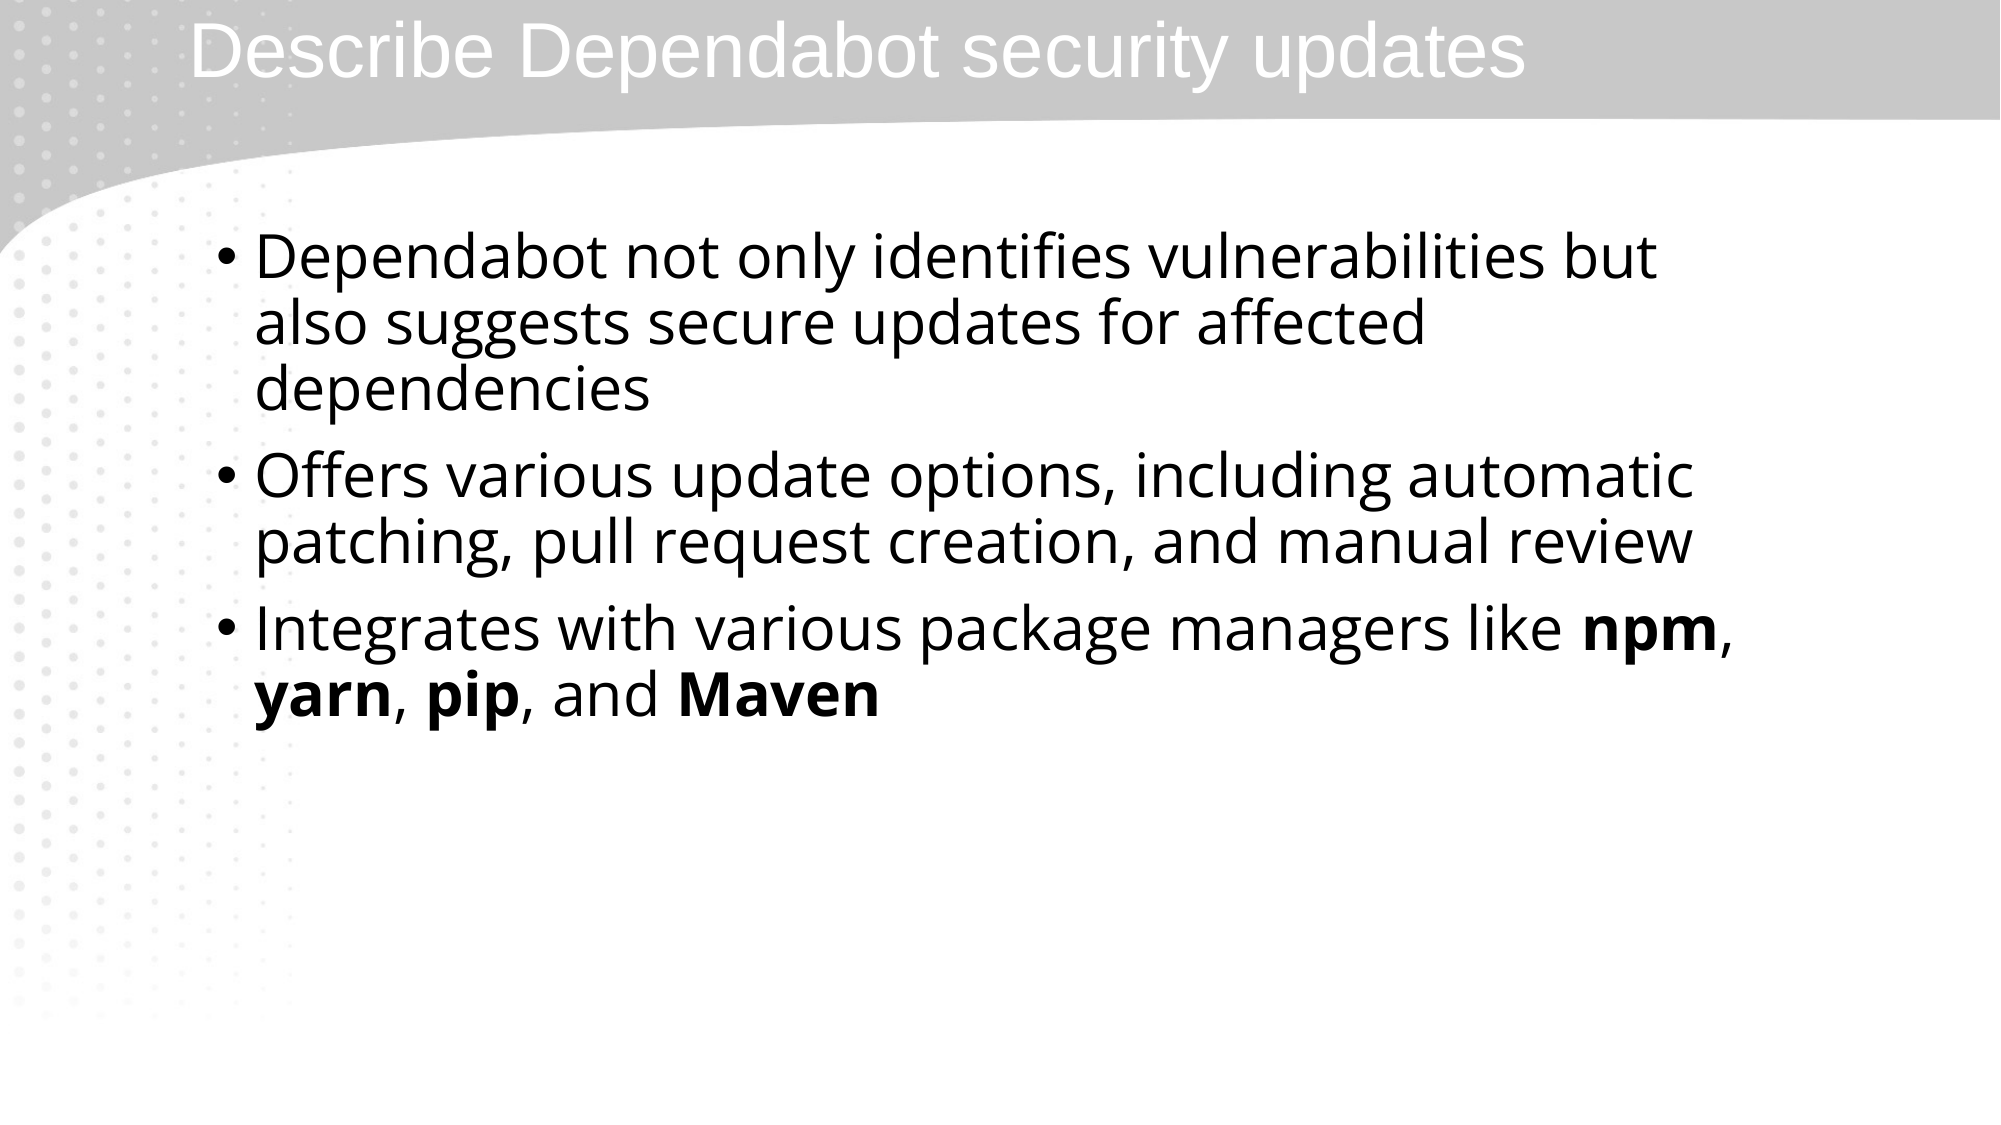

# Describe Dependabot security updates
Dependabot not only identifies vulnerabilities but also suggests secure updates for affected dependencies
Offers various update options, including automatic patching, pull request creation, and manual review
Integrates with various package managers like npm, yarn, pip, and Maven